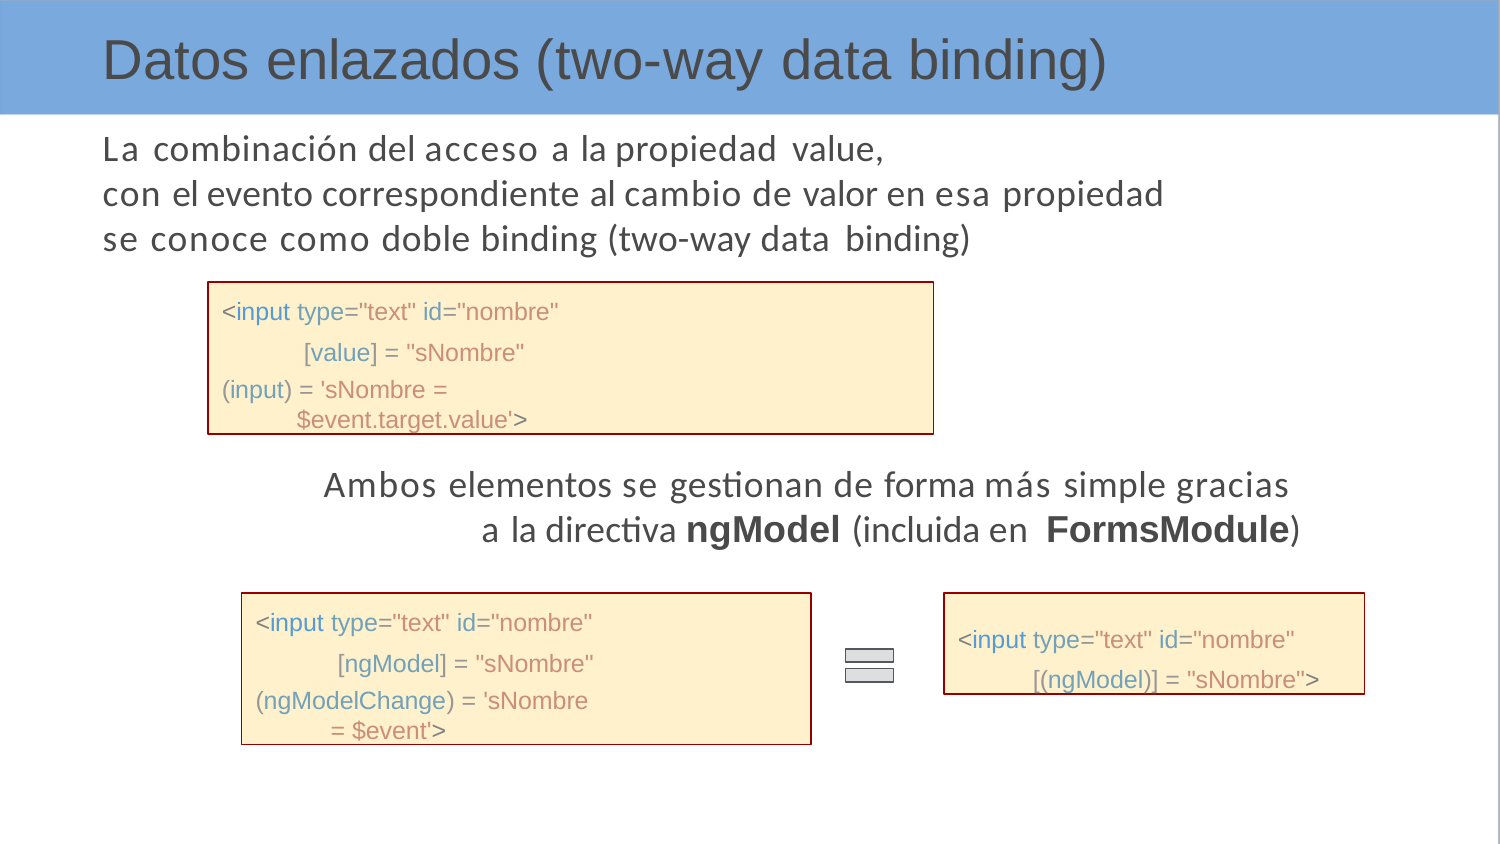

# Datos enlazados (two-way data binding)
La combinación del acceso a la propiedad value,
con el evento correspondiente al cambio de valor en esa propiedad  se conoce como doble binding (two-way data binding)
<input type="text" id="nombre"  [value] = "sNombre"
(input) = 'sNombre = $event.target.value'>
Ambos elementos se gestionan de forma más simple gracias  a la directiva ngModel (incluida en FormsModule)
<input type="text" id="nombre"  [(ngModel)] = "sNombre">
<input type="text" id="nombre"  [ngModel] = "sNombre"
(ngModelChange) = 'sNombre = $event'>